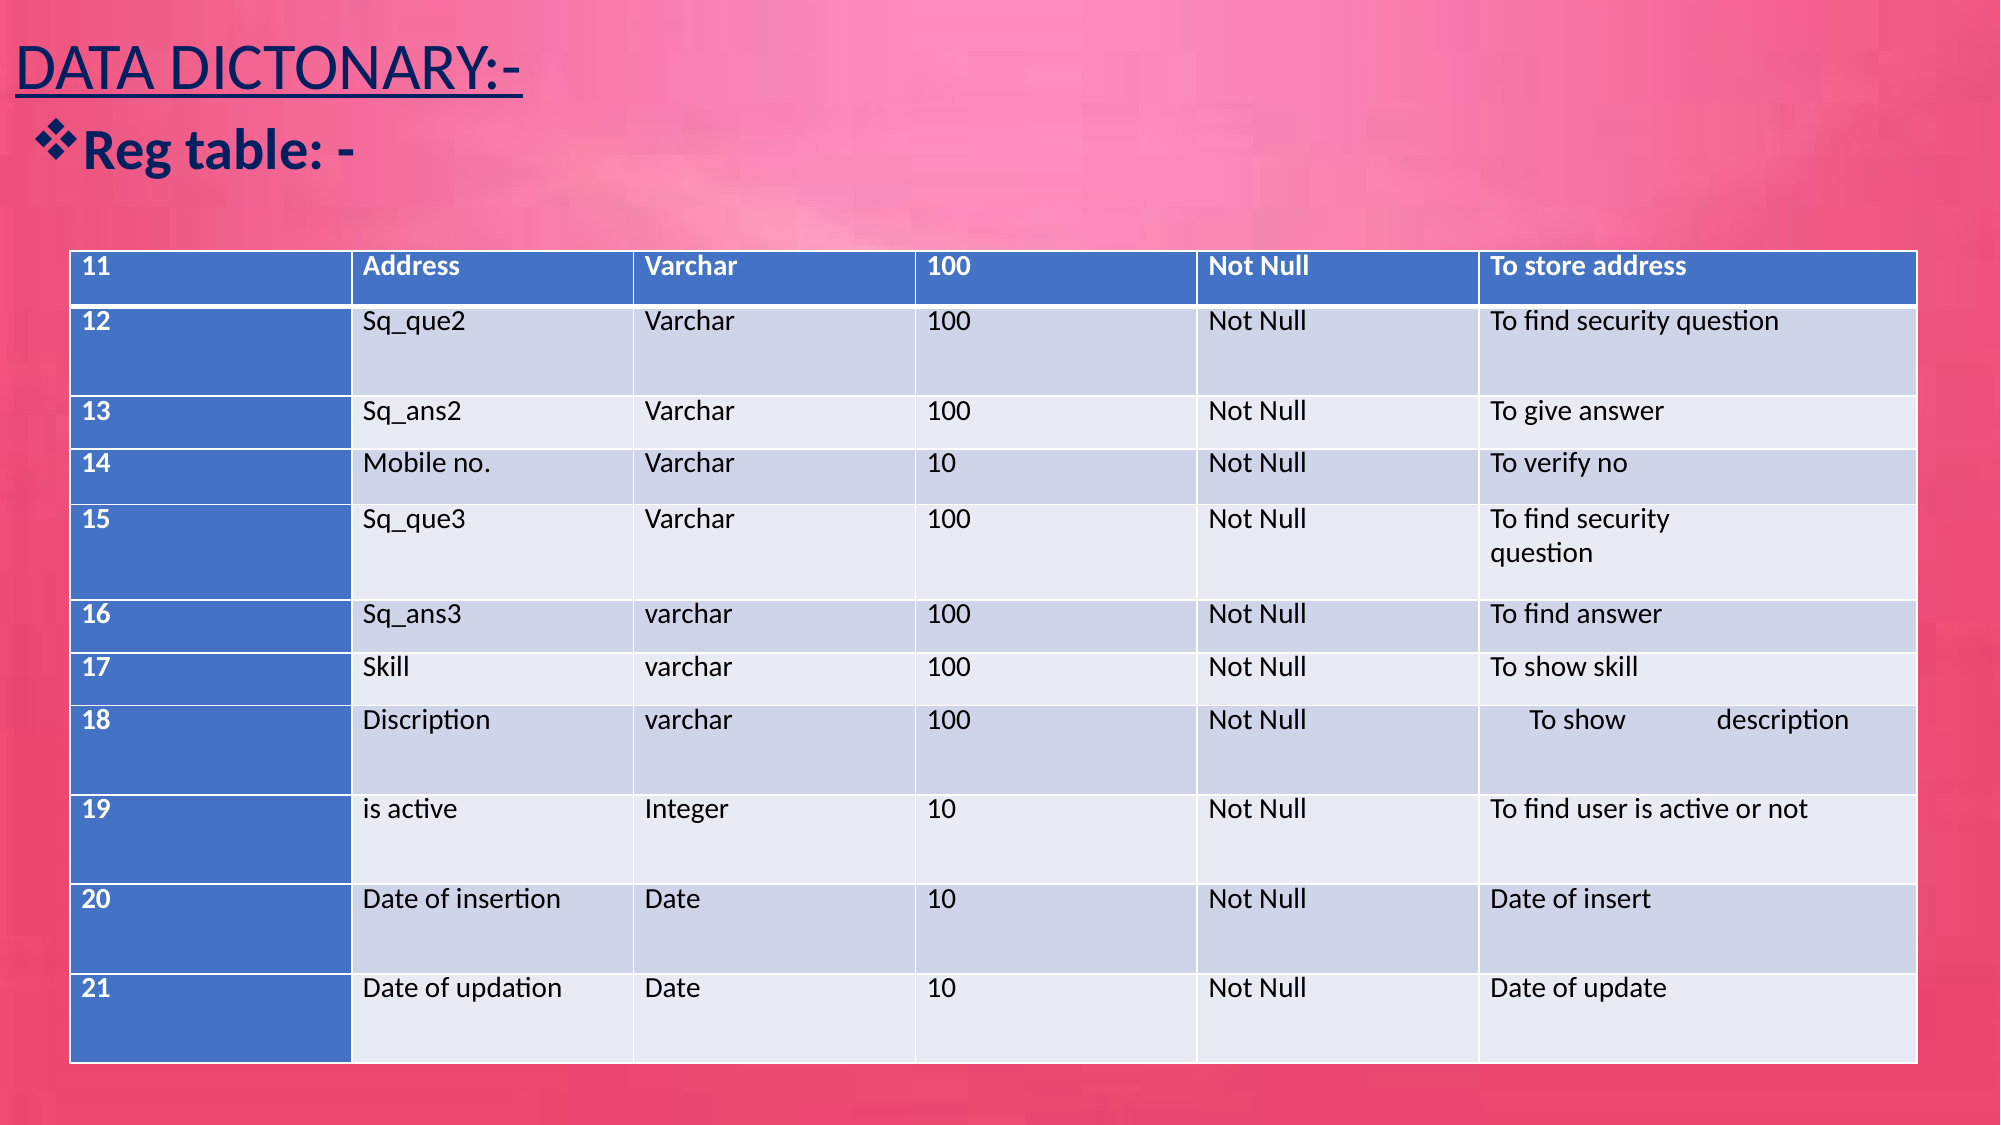

# DATA DICTONARY:-
Reg table: -

| 11 | Address | Varchar | 100 | Not Null | To store address |
| --- | --- | --- | --- | --- | --- |
| 12 | Sq\_que2 | Varchar | 100 | Not Null | To find security question |
| 13 | Sq\_ans2 | Varchar | 100 | Not Null | To give answer |
| 14 | Mobile no. | Varchar | 10 | Not Null | To verify no |
| 15 | Sq\_que3 | Varchar | 100 | Not Null | To find security question |
| 16 | Sq\_ans3 | varchar | 100 | Not Null | To find answer |
| 17 | Skill | varchar | 100 | Not Null | To show skill |
| 18 | Discription | varchar | 100 | Not Null | To show description |
| 19 | is active | Integer | 10 | Not Null | To find user is active or not |
| 20 | Date of insertion | Date | 10 | Not Null | Date of insert |
| 21 | Date of updation | Date | 10 | Not Null | Date of update |